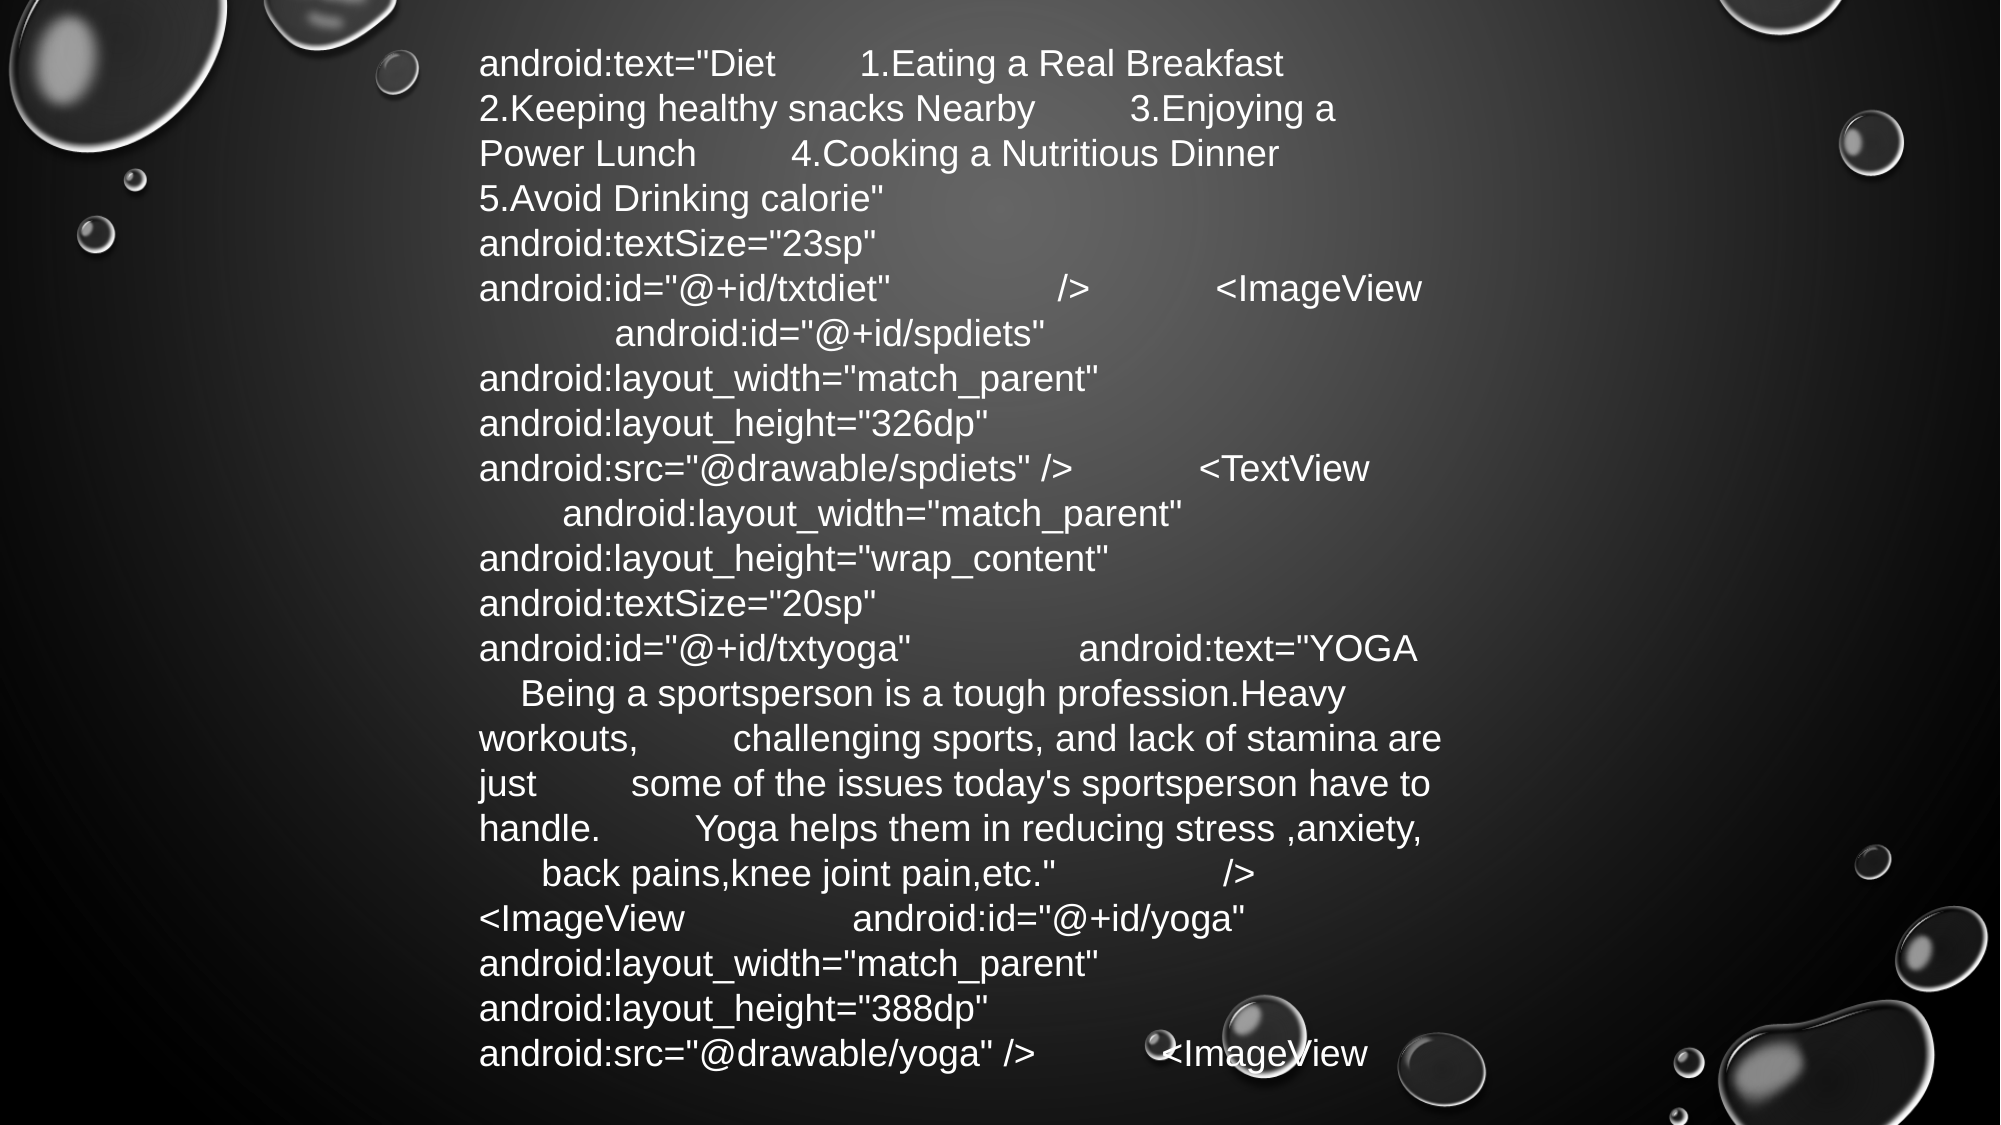

android:text="Diet        1.Eating a Real Breakfast         2.Keeping healthy snacks Nearby         3.Enjoying a Power Lunch         4.Cooking a Nutritious Dinner         5.Avoid Drinking calorie"                android:textSize="23sp"                android:id="@+id/txtdiet"                />            <ImageView                android:id="@+id/spdiets"                android:layout_width="match_parent"                android:layout_height="326dp"                android:src="@drawable/spdiets" />            <TextView                android:layout_width="match_parent"                android:layout_height="wrap_content"                android:textSize="20sp"                android:id="@+id/txtyoga"                android:text="YOGA        Being a sportsperson is a tough profession.Heavy workouts,         challenging sports, and lack of stamina are just         some of the issues today's sportsperson have to handle.         Yoga helps them in reducing stress ,anxiety,         back pains,knee joint pain,etc."                />            <ImageView                android:id="@+id/yoga"                android:layout_width="match_parent"                android:layout_height="388dp"                android:src="@drawable/yoga" />            <ImageView